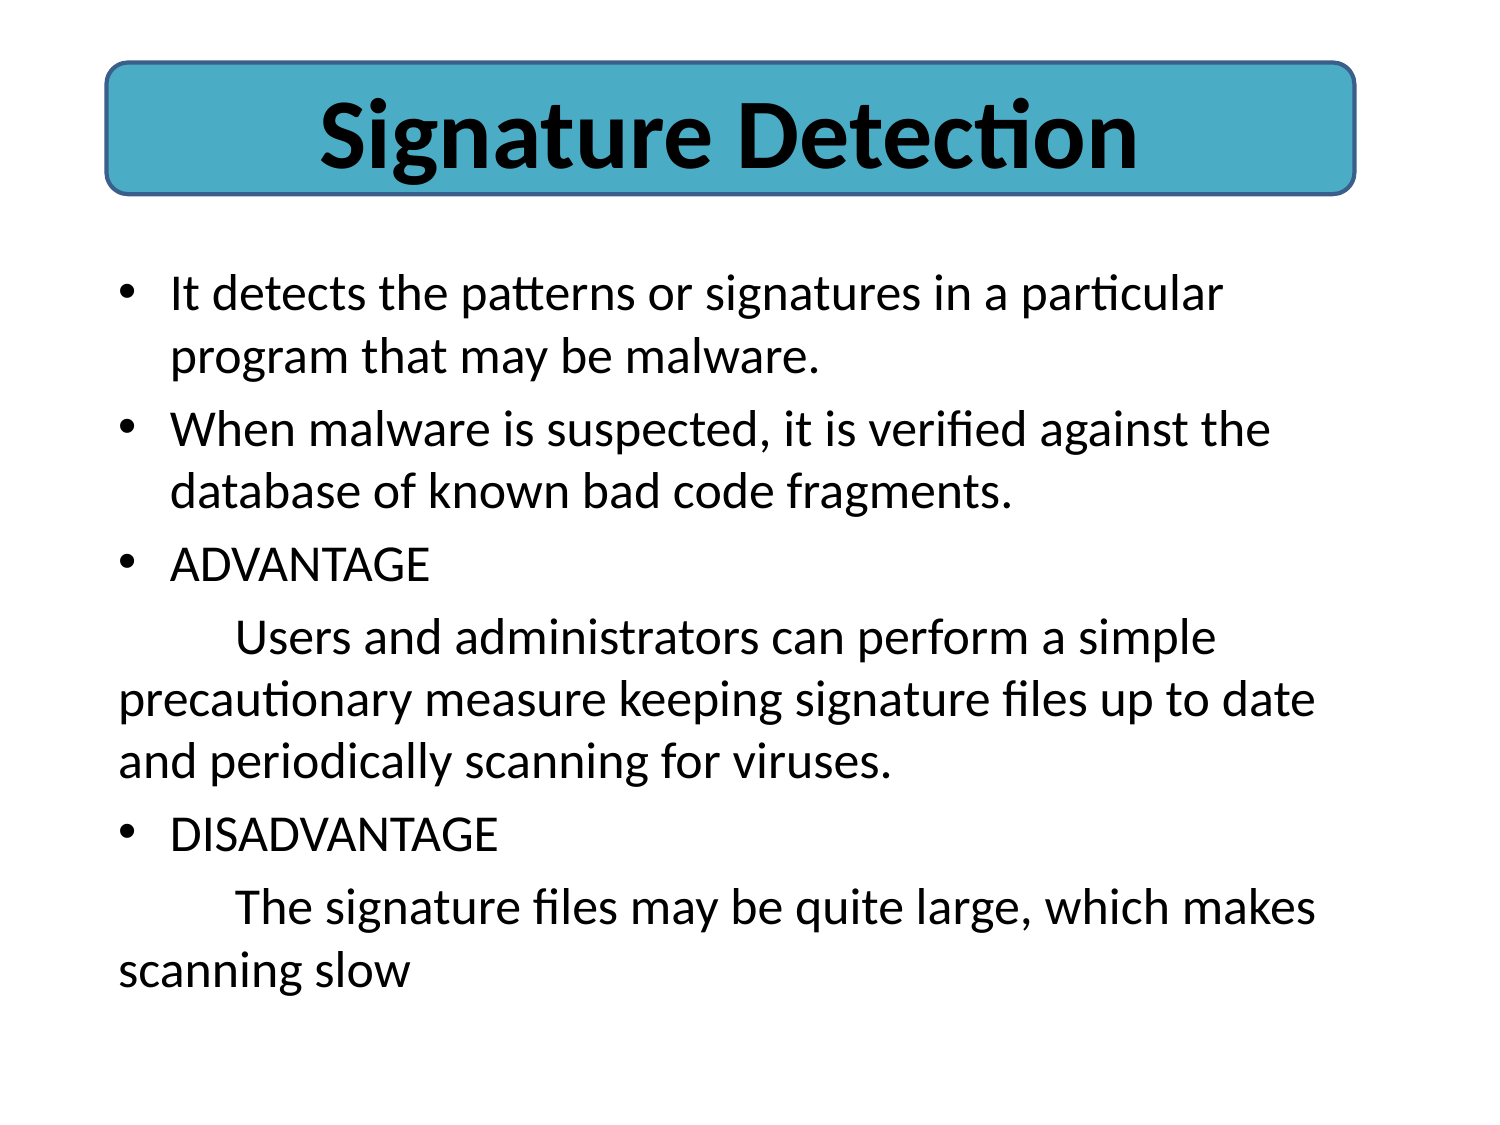

#
Signature Detection
It detects the patterns or signatures in a particular program that may be malware.
When malware is suspected, it is verified against the database of known bad code fragments.
ADVANTAGE
	Users and administrators can perform a simple precautionary measure keeping signature files up to date and periodically scanning for viruses.
DISADVANTAGE
	The signature files may be quite large, which makes scanning slow